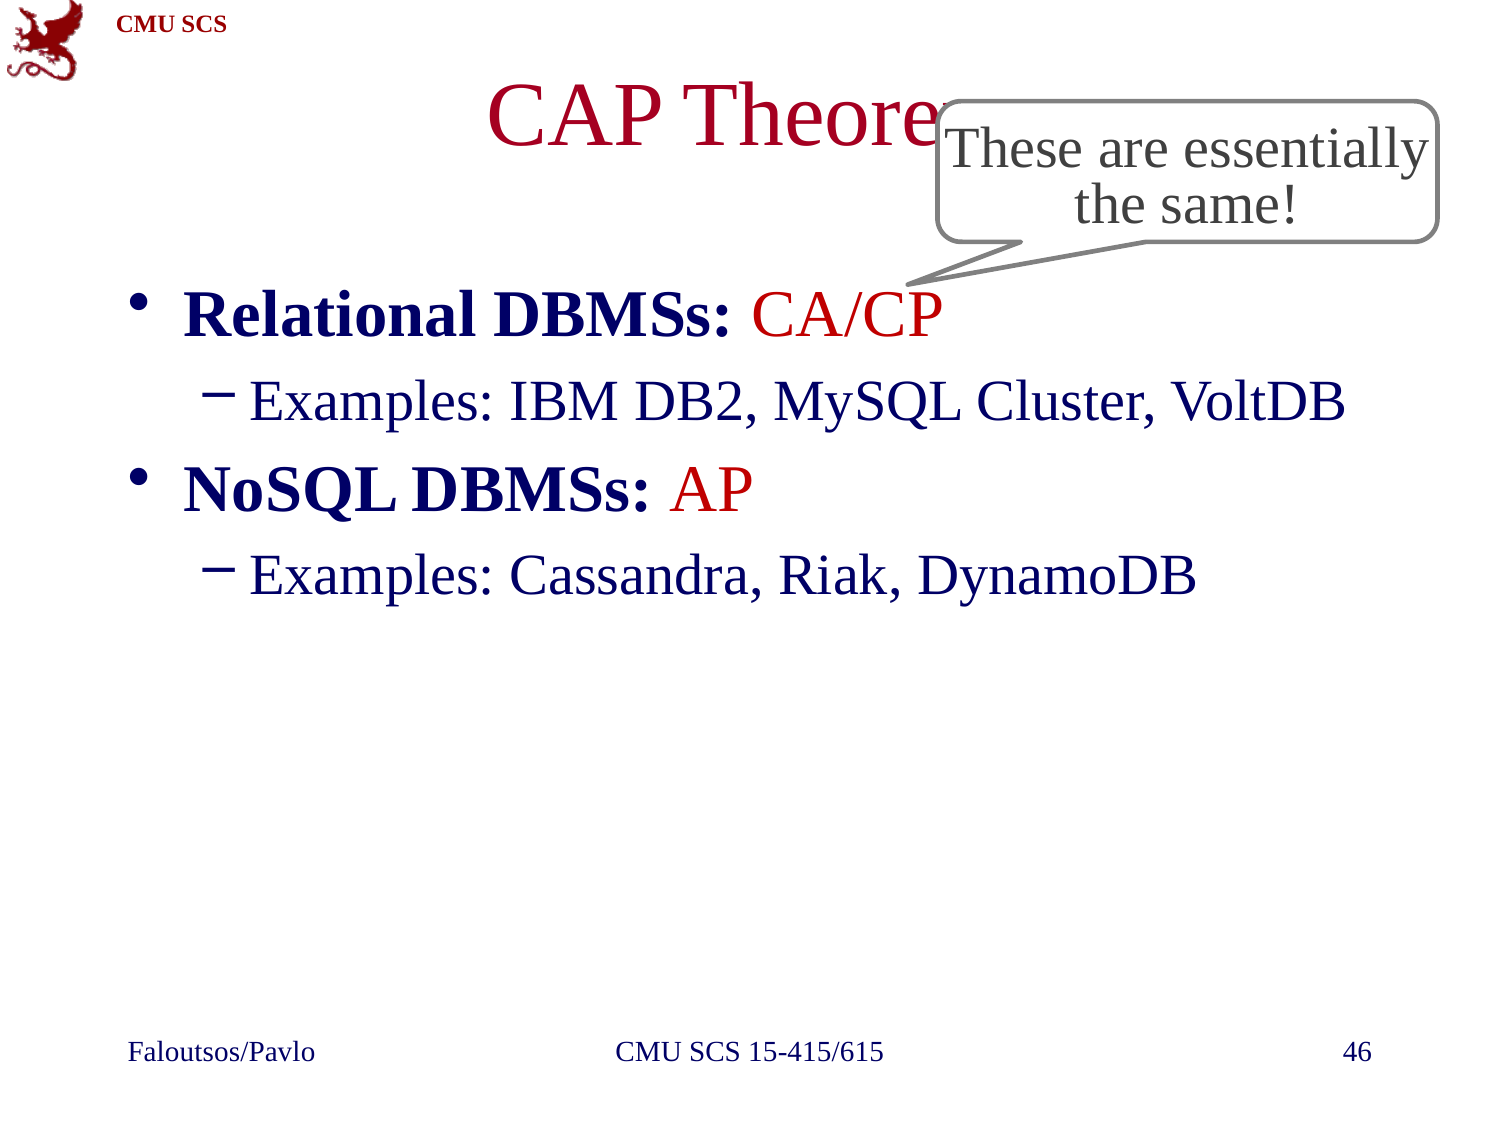

# CAP Theorem
These are essentially the same!
Relational DBMSs: CA/CP
Examples: IBM DB2, MySQL Cluster, VoltDB
NoSQL DBMSs: AP
Examples: Cassandra, Riak, DynamoDB
Faloutsos/Pavlo
CMU SCS 15-415/615
46